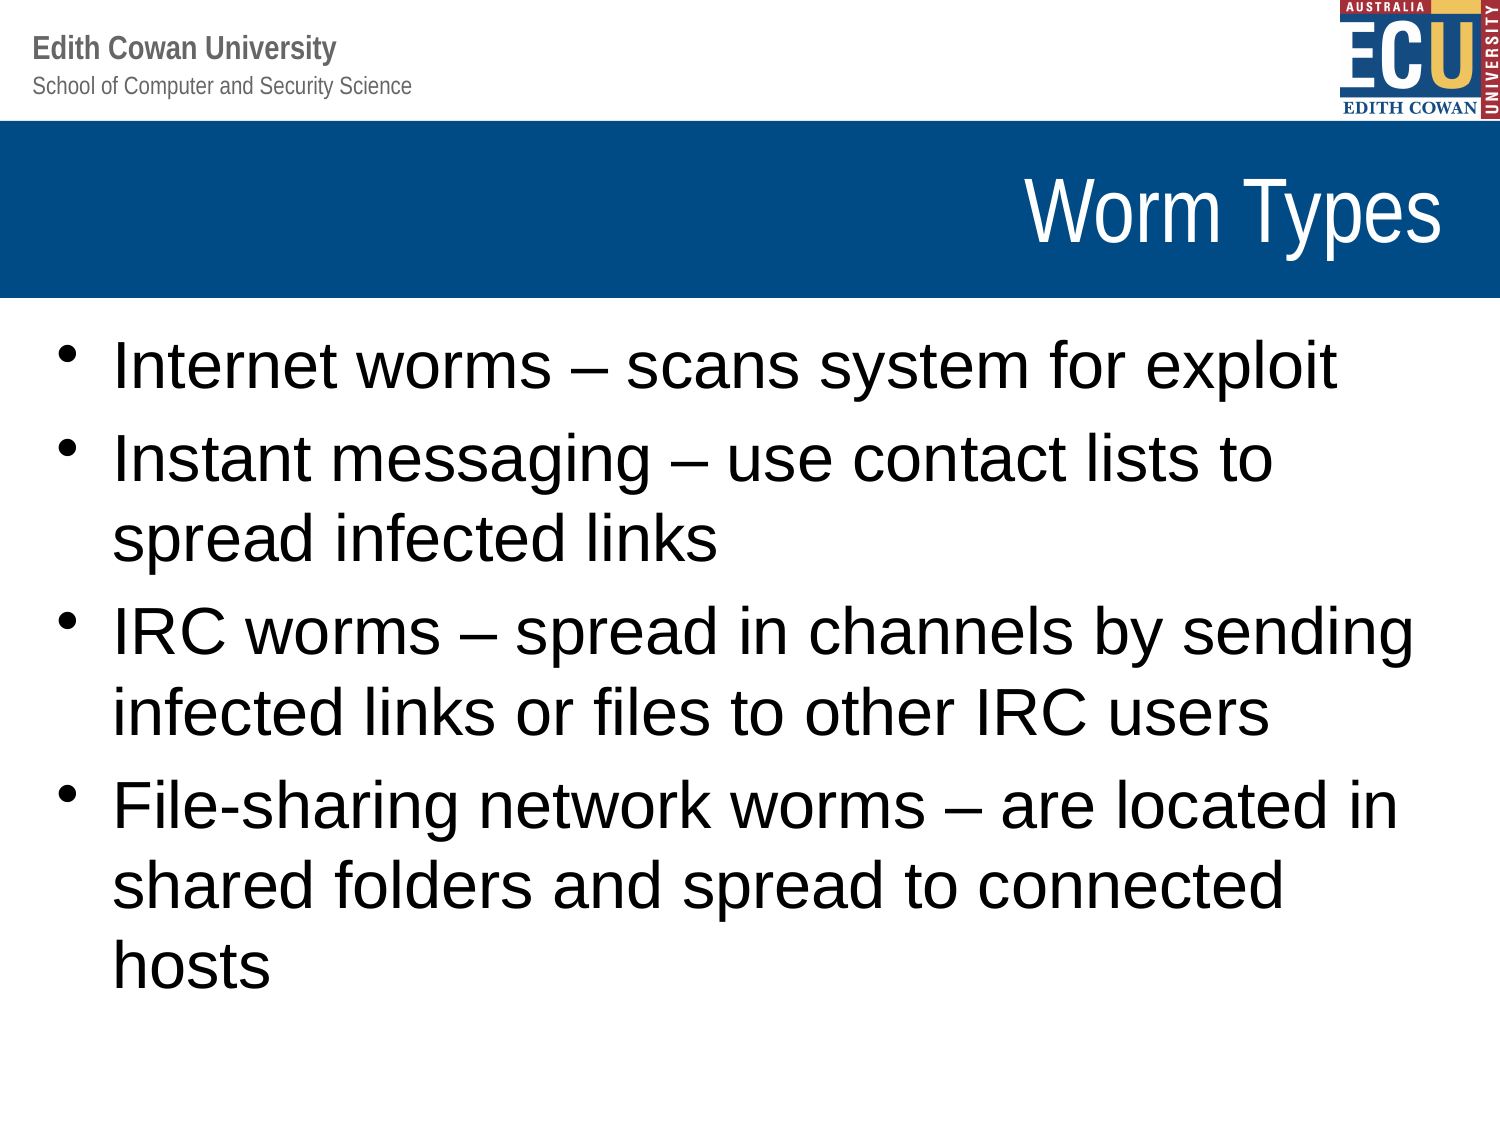

# Worm Types
Internet worms – scans system for exploit
Instant messaging – use contact lists to spread infected links
IRC worms – spread in channels by sending infected links or files to other IRC users
File-sharing network worms – are located in shared folders and spread to connected hosts